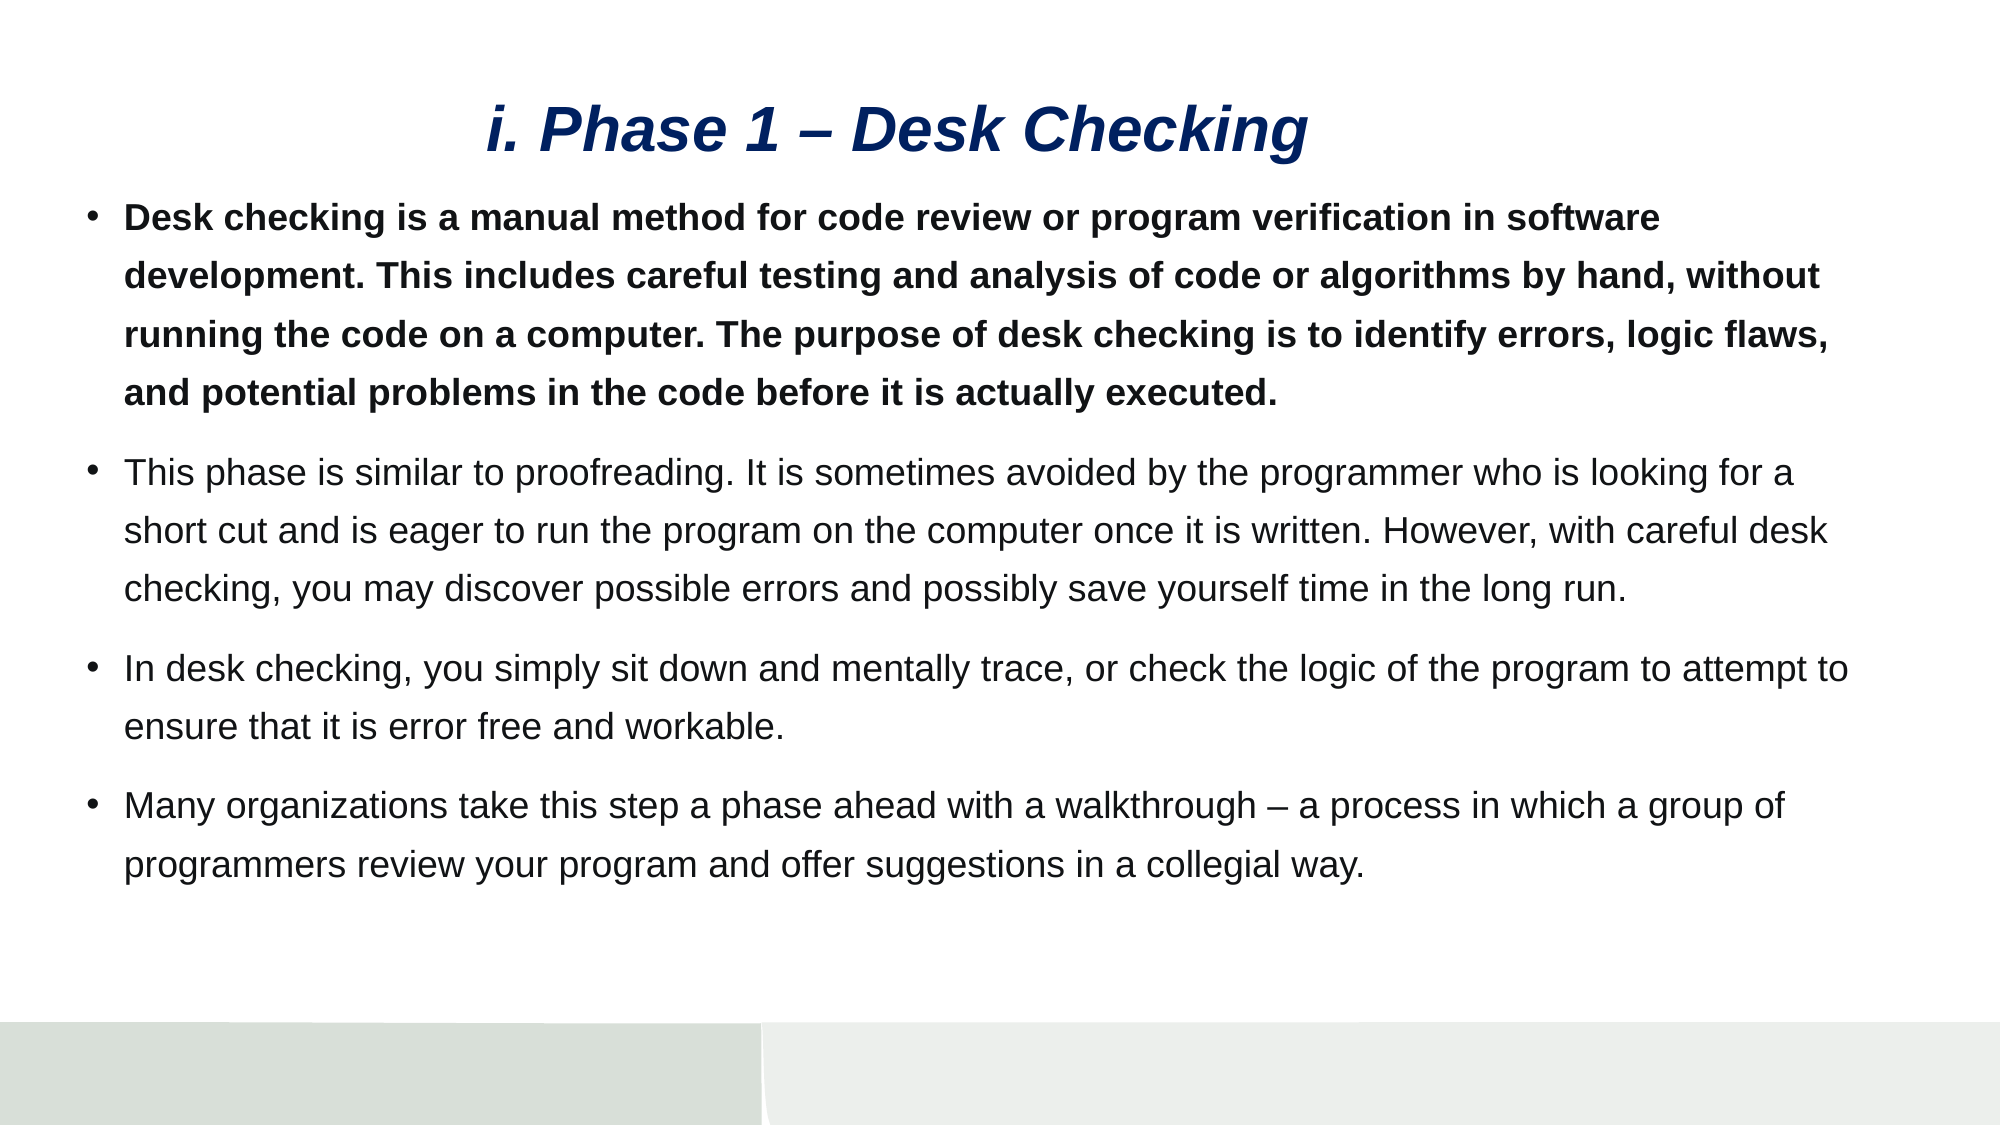

# i. Phase 1 – Desk Checking
Desk checking is a manual method for code review or program verification in software development. This includes careful testing and analysis of code or algorithms by hand, without running the code on a computer. The purpose of desk checking is to identify errors, logic flaws, and potential problems in the code before it is actually executed.
This phase is similar to proofreading. It is sometimes avoided by the programmer who is looking for a short cut and is eager to run the program on the computer once it is written. However, with careful desk checking, you may discover possible errors and possibly save yourself time in the long run.
In desk checking, you simply sit down and mentally trace, or check the logic of the program to attempt to ensure that it is error free and workable.
Many organizations take this step a phase ahead with a walkthrough – a process in which a group of programmers review your program and offer suggestions in a collegial way.